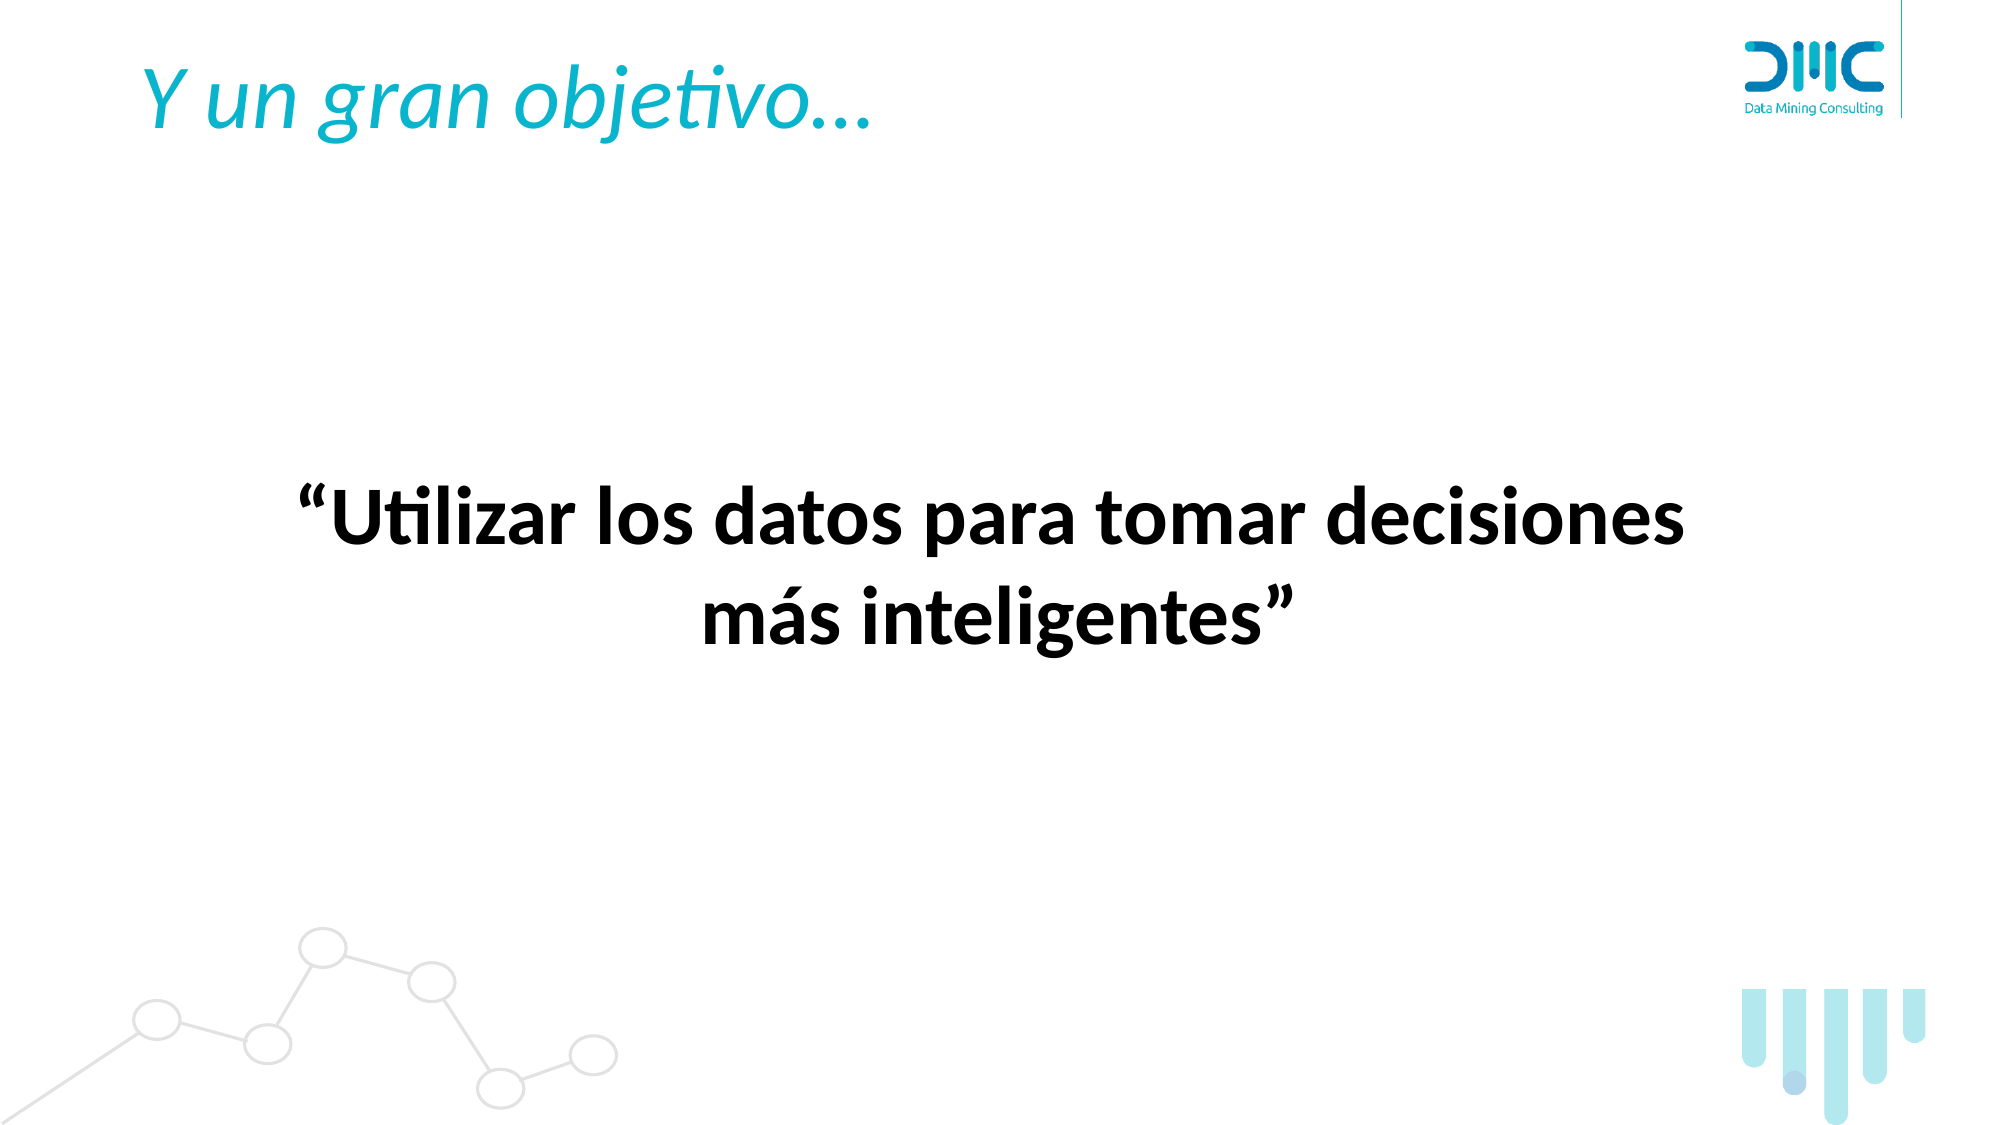

# Y un gran objetivo…
“Utilizar los datos para tomar decisiones
más inteligentes”